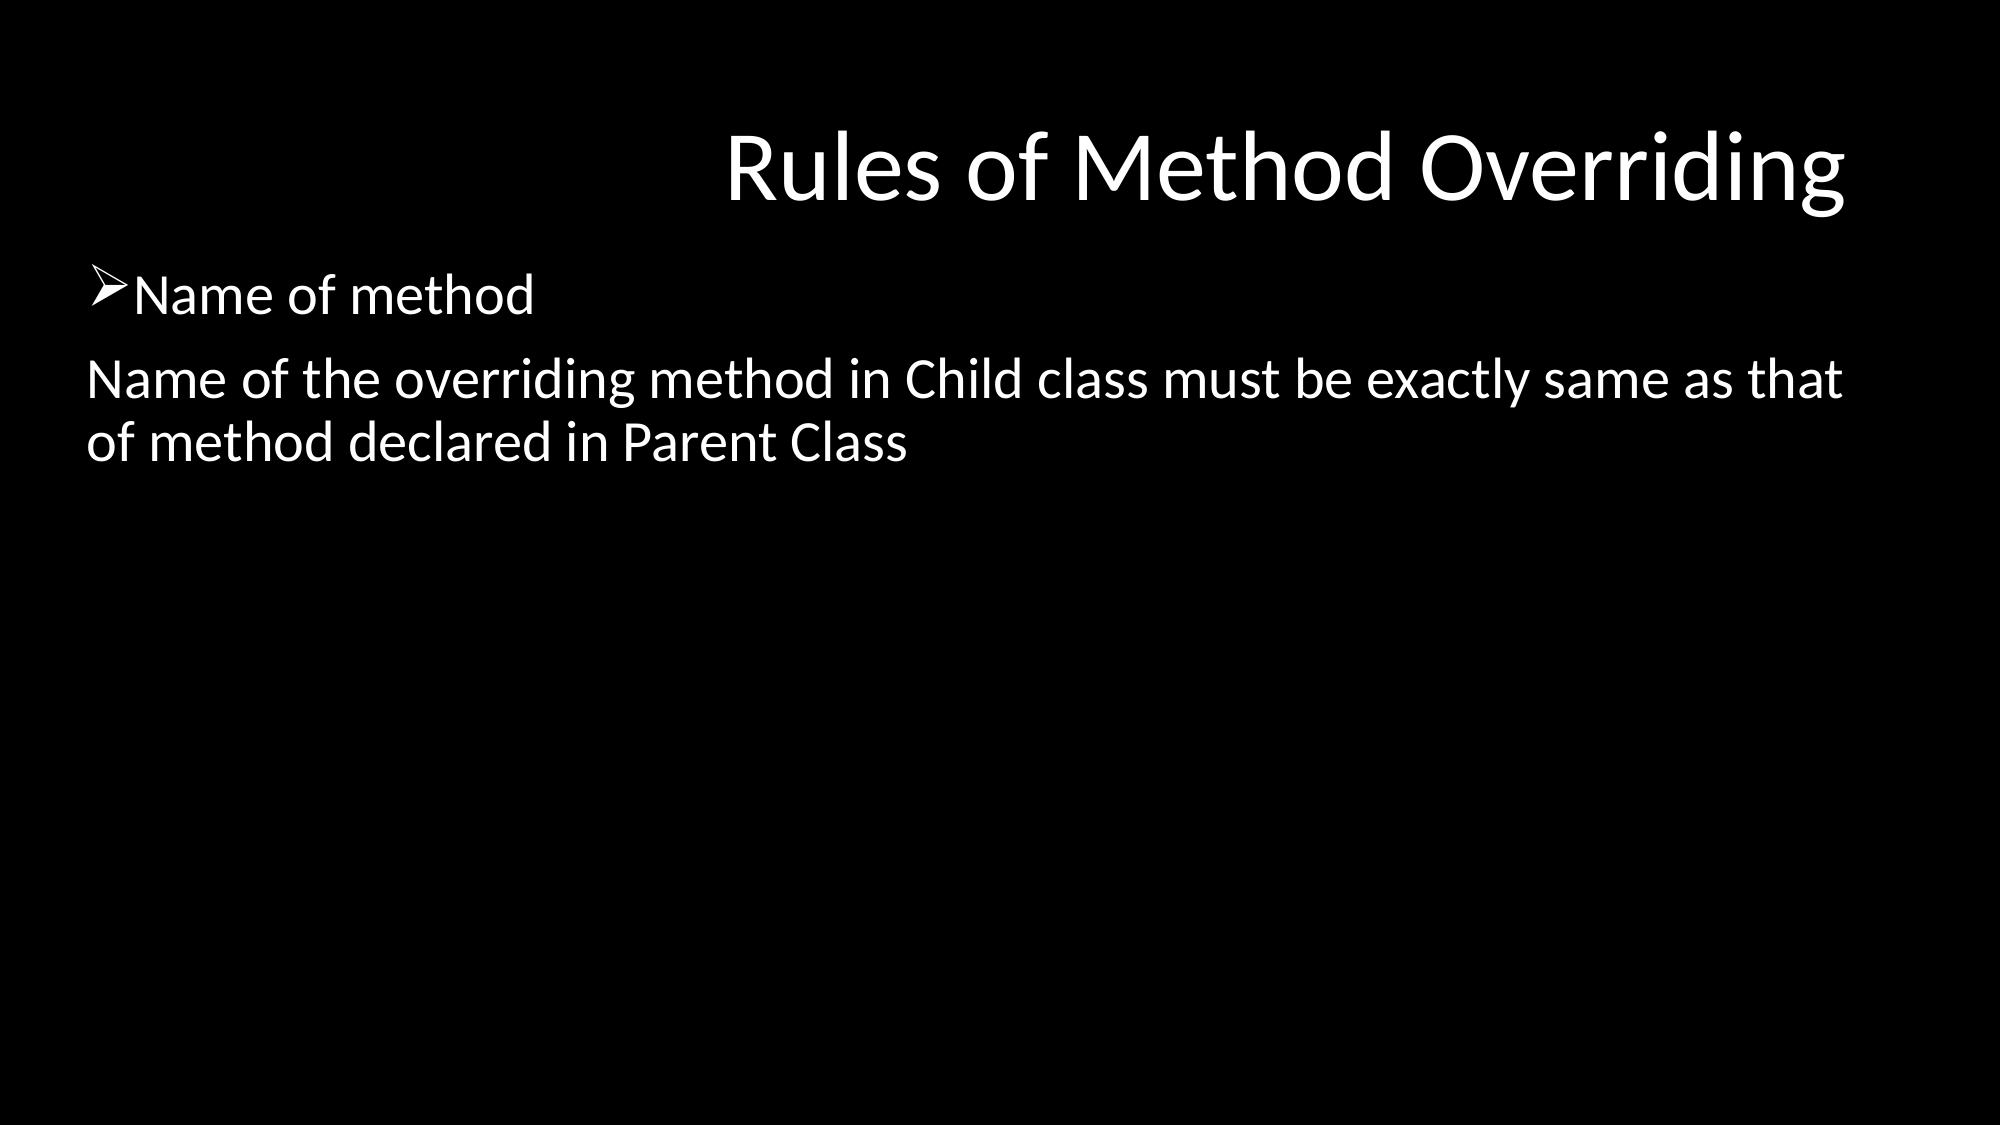

# Rules of Method Overriding
Name of method
Name of the overriding method in Child class must be exactly same as that of method declared in Parent Class